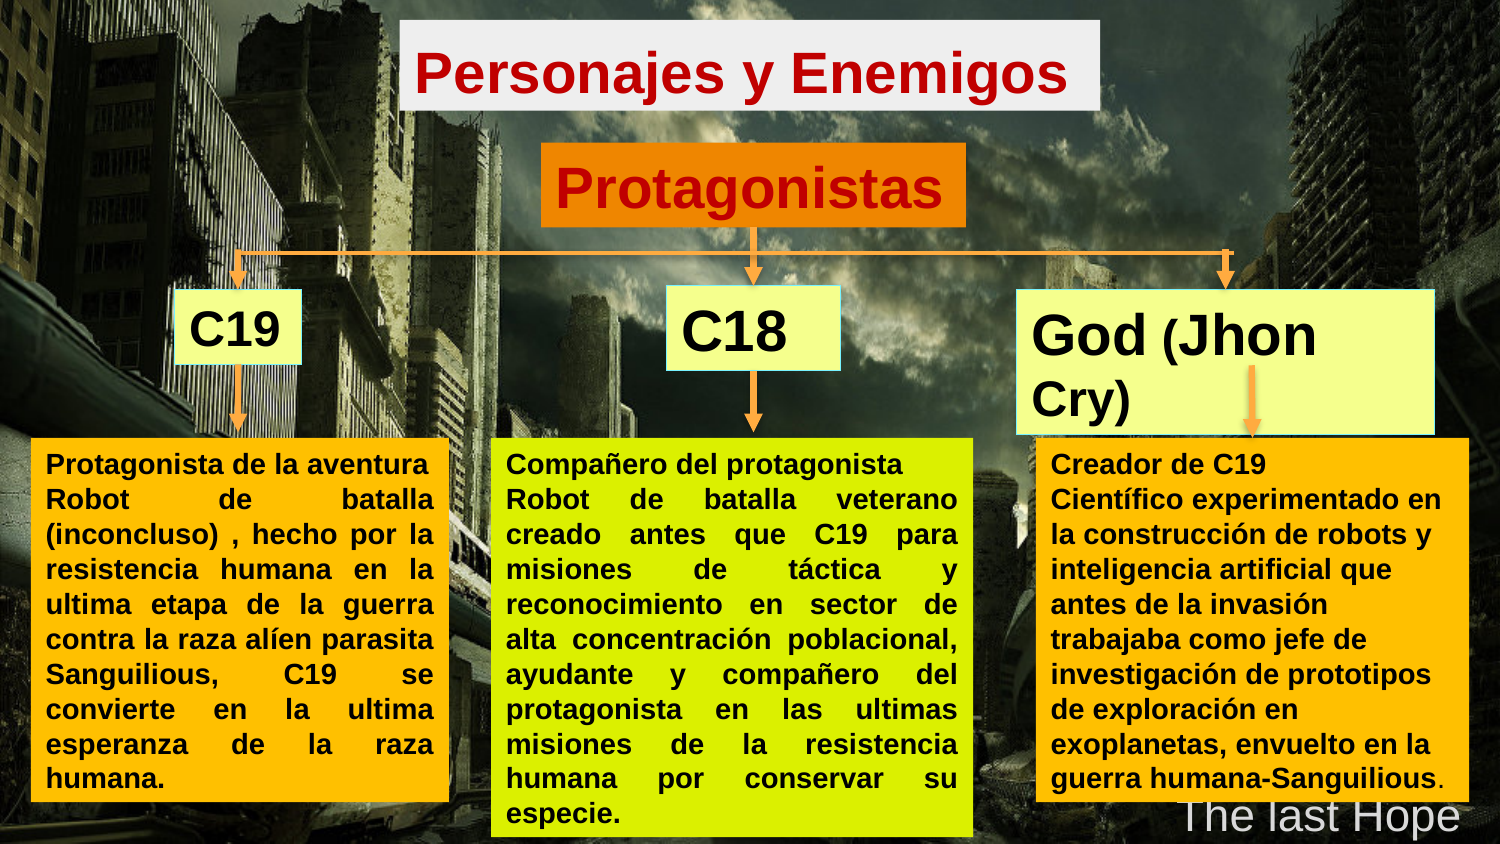

# Personajes y Enemigos
Protagonistas
C18
C19
God (Jhon Cry)
Protagonista de la aventura
Robot de batalla (inconcluso) , hecho por la resistencia humana en la ultima etapa de la guerra contra la raza alíen parasita Sanguilious, C19 se convierte en la ultima esperanza de la raza humana.
Compañero del protagonista
Robot de batalla veterano creado antes que C19 para misiones de táctica y reconocimiento en sector de alta concentración poblacional, ayudante y compañero del protagonista en las ultimas misiones de la resistencia humana por conservar su especie.
Creador de C19
Científico experimentado en la construcción de robots y inteligencia artificial que antes de la invasión trabajaba como jefe de investigación de prototipos de exploración en exoplanetas, envuelto en la guerra humana-Sanguilious.
The last Hope